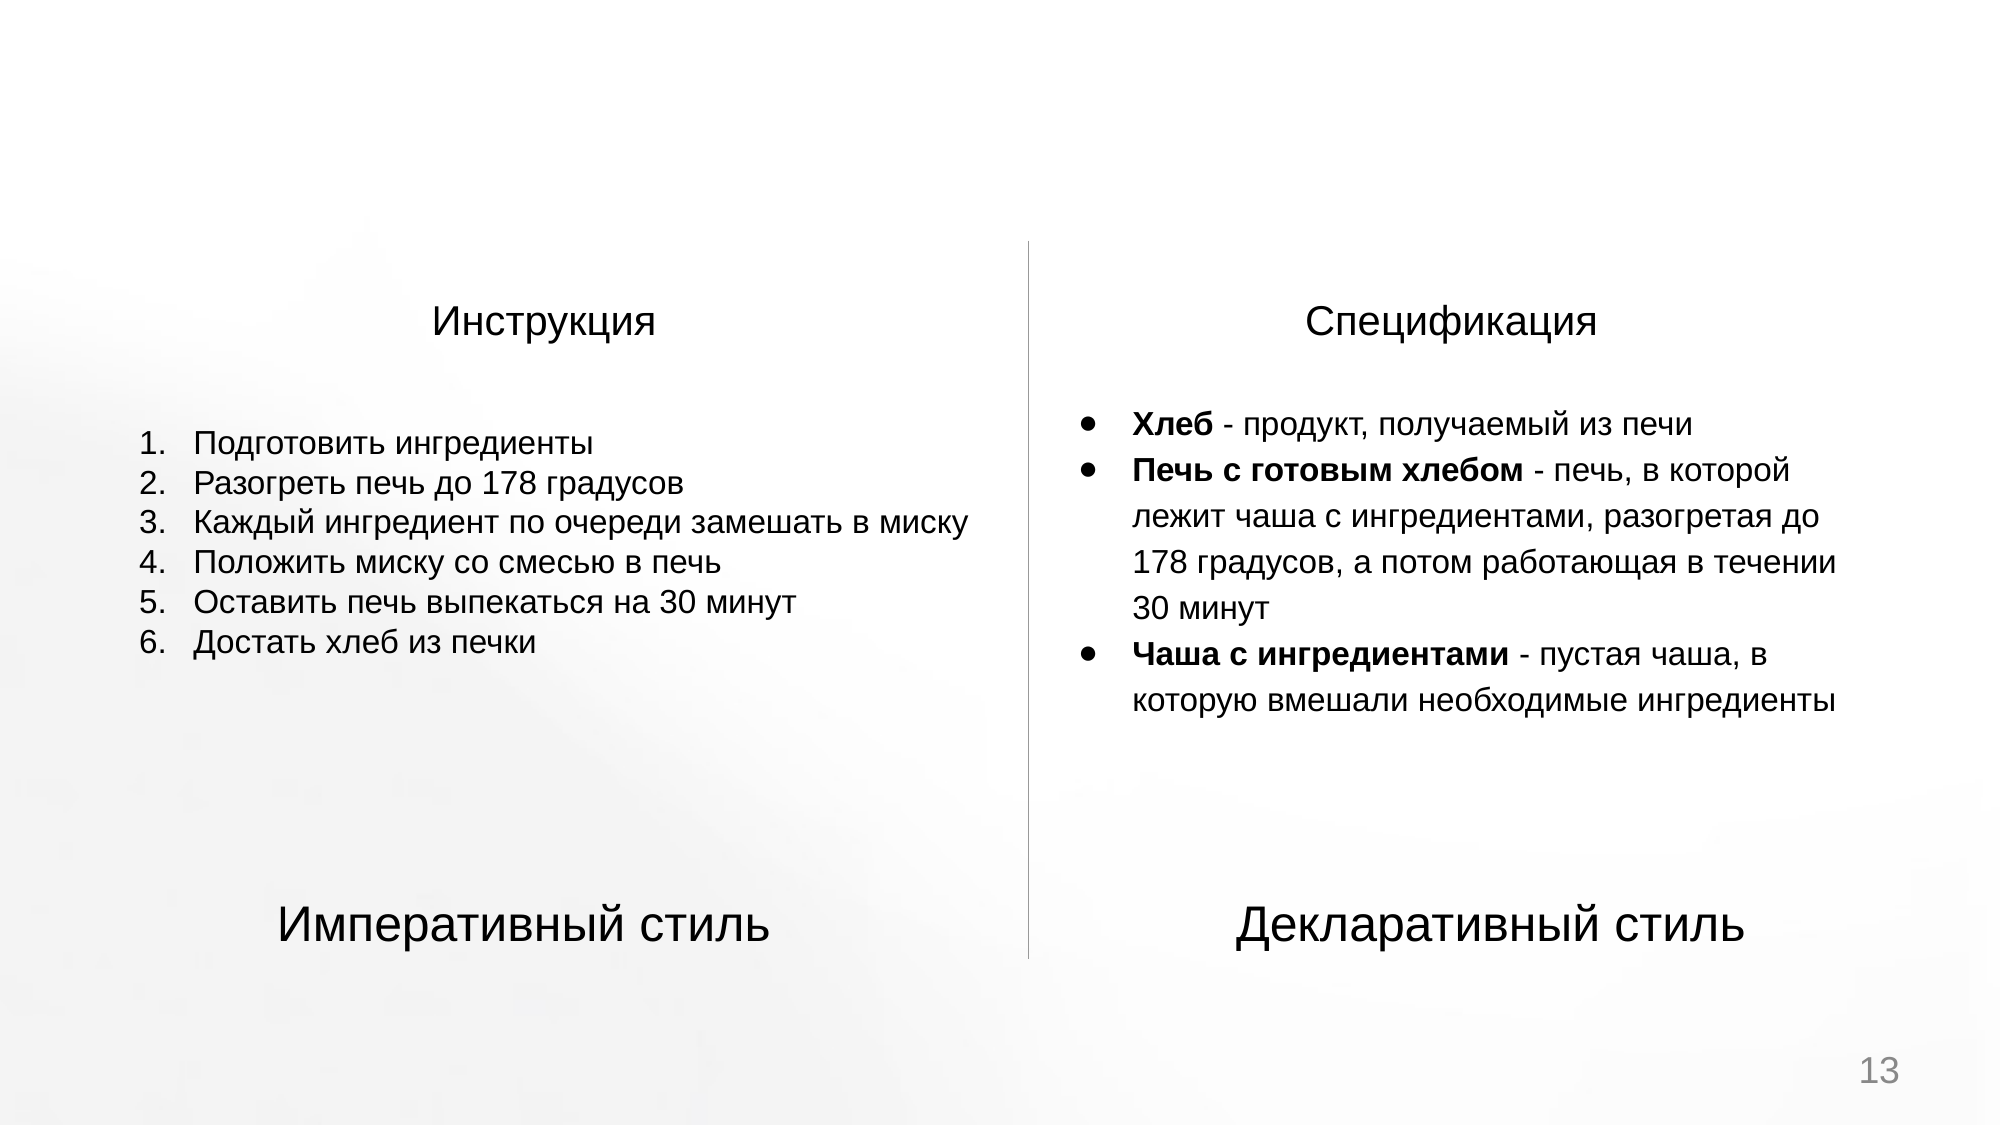

Инструкция
Спецификация
Хлеб - продукт, получаемый из печи
Печь с готовым хлебом - печь, в которой лежит чаша с ингредиентами, разогретая до 178 градусов, а потом работающая в течении 30 минут
Чаша с ингредиентами - пустая чаша, в которую вмешали необходимые ингредиенты
Подготовить ингредиенты
Разогреть печь до 178 градусов
Каждый ингредиент по очереди замешать в миску
Положить миску со смесью в печь
Оставить печь выпекаться на 30 минут
Достать хлеб из печки
Императивный стиль
Декларативный стиль
13